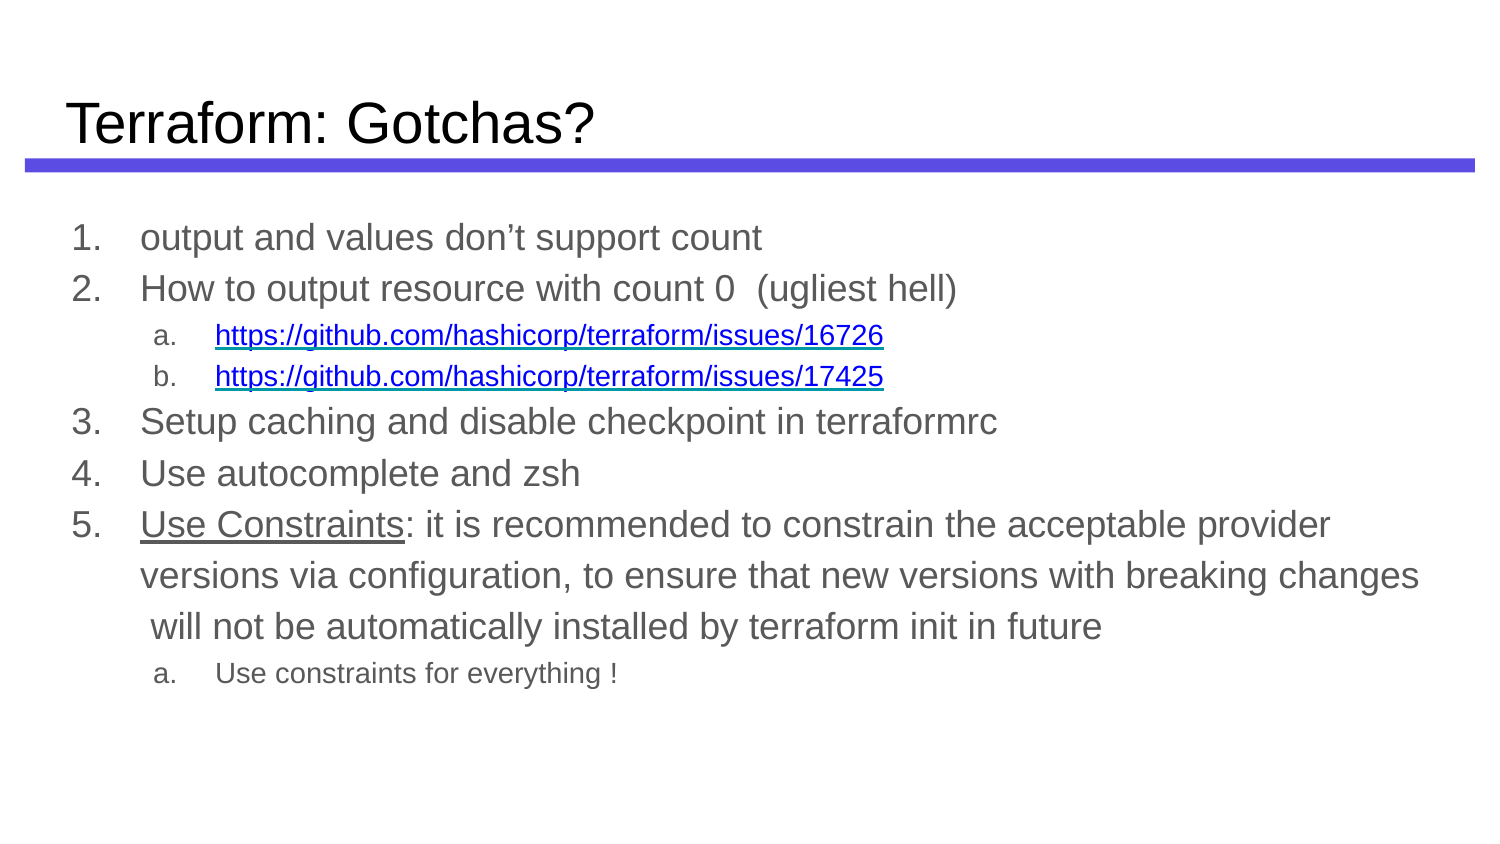

# Terraform: Gotchas?

output and values don’t support count
How to output resource with count 0  (ugliest hell)
https://github.com/hashicorp/terraform/issues/16726
https://github.com/hashicorp/terraform/issues/17425
Setup caching and disable checkpoint in terraformrc
Use autocomplete and zsh
Use Constraints: it is recommended to constrain the acceptable provider  versions via configuration, to ensure that new versions with breaking changes  will not be automatically installed by terraform init in future
Use constraints for everything !